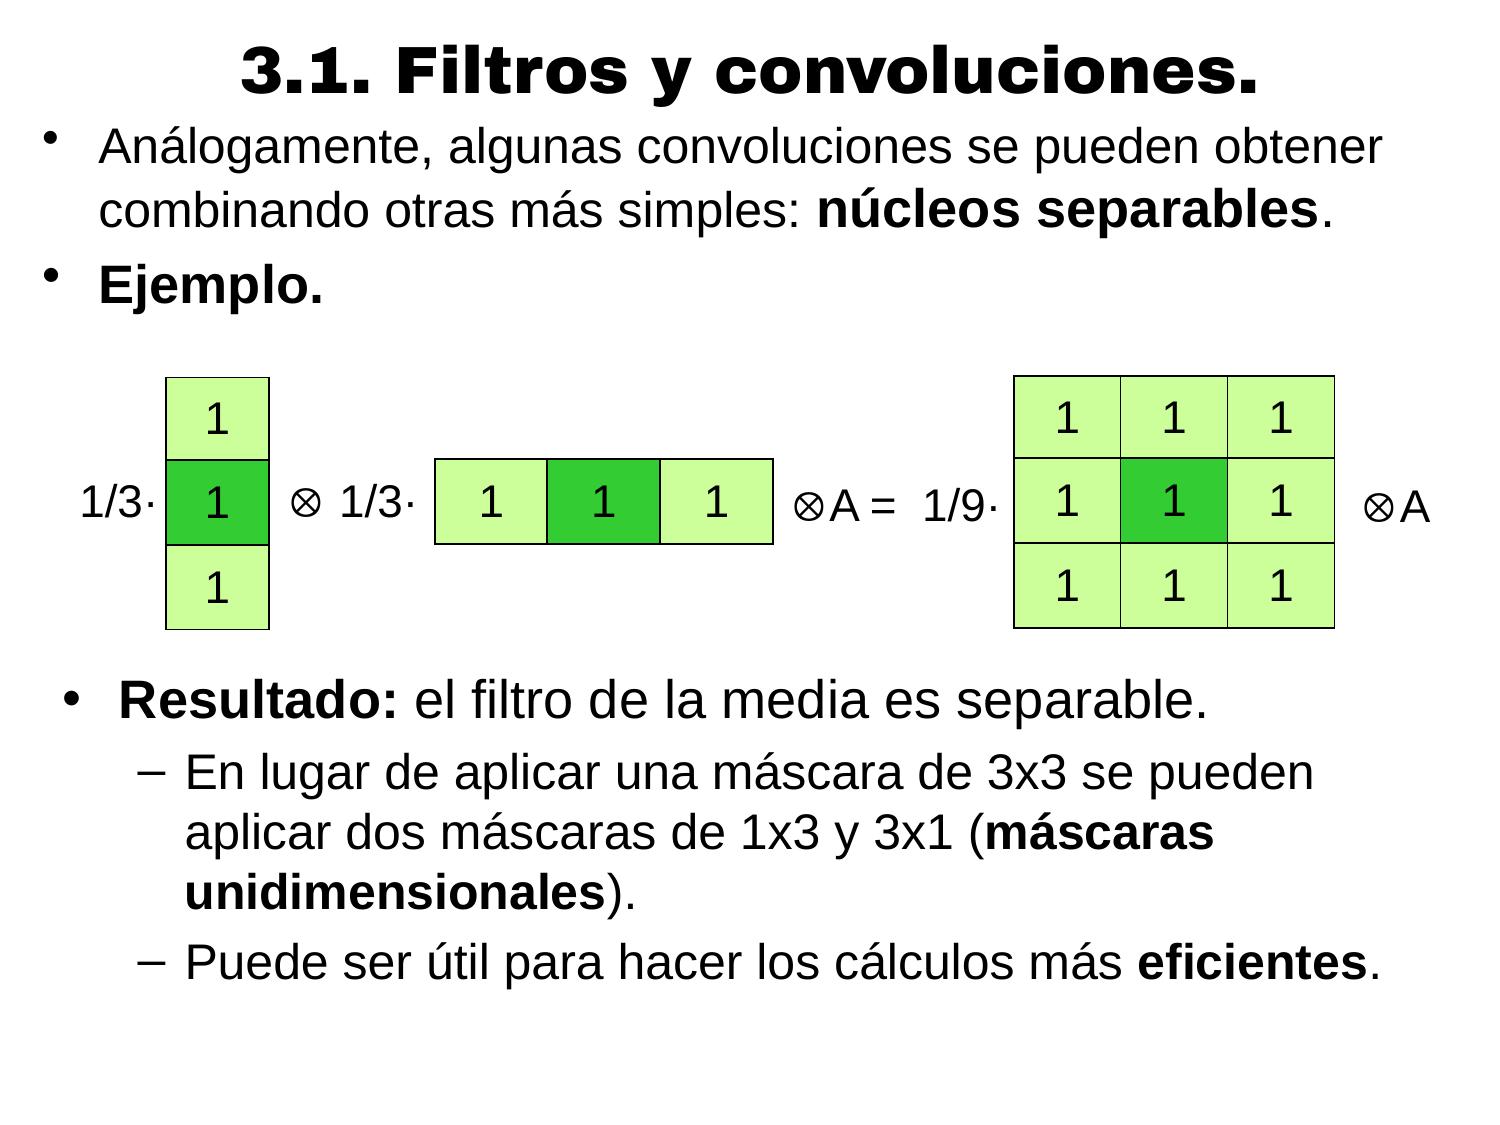

# 3.1. Filtros y convoluciones.
Análogamente, algunas convoluciones se pueden obtener combinando otras más simples: núcleos separables.
Ejemplo.
| 1 | 1 | 1 |
| --- | --- | --- |
| 1 | 1 | 1 |
| 1 | 1 | 1 |
| 1 |
| --- |
| 1 |
| 1 |
| 1 | 1 | 1 |
| --- | --- | --- |
⊗ 1/3·
⊗A =  1/9·
1/3·
⊗A
Resultado: el filtro de la media es separable.
En lugar de aplicar una máscara de 3x3 se pueden aplicar dos máscaras de 1x3 y 3x1 (máscaras unidimensionales).
Puede ser útil para hacer los cálculos más eficientes.